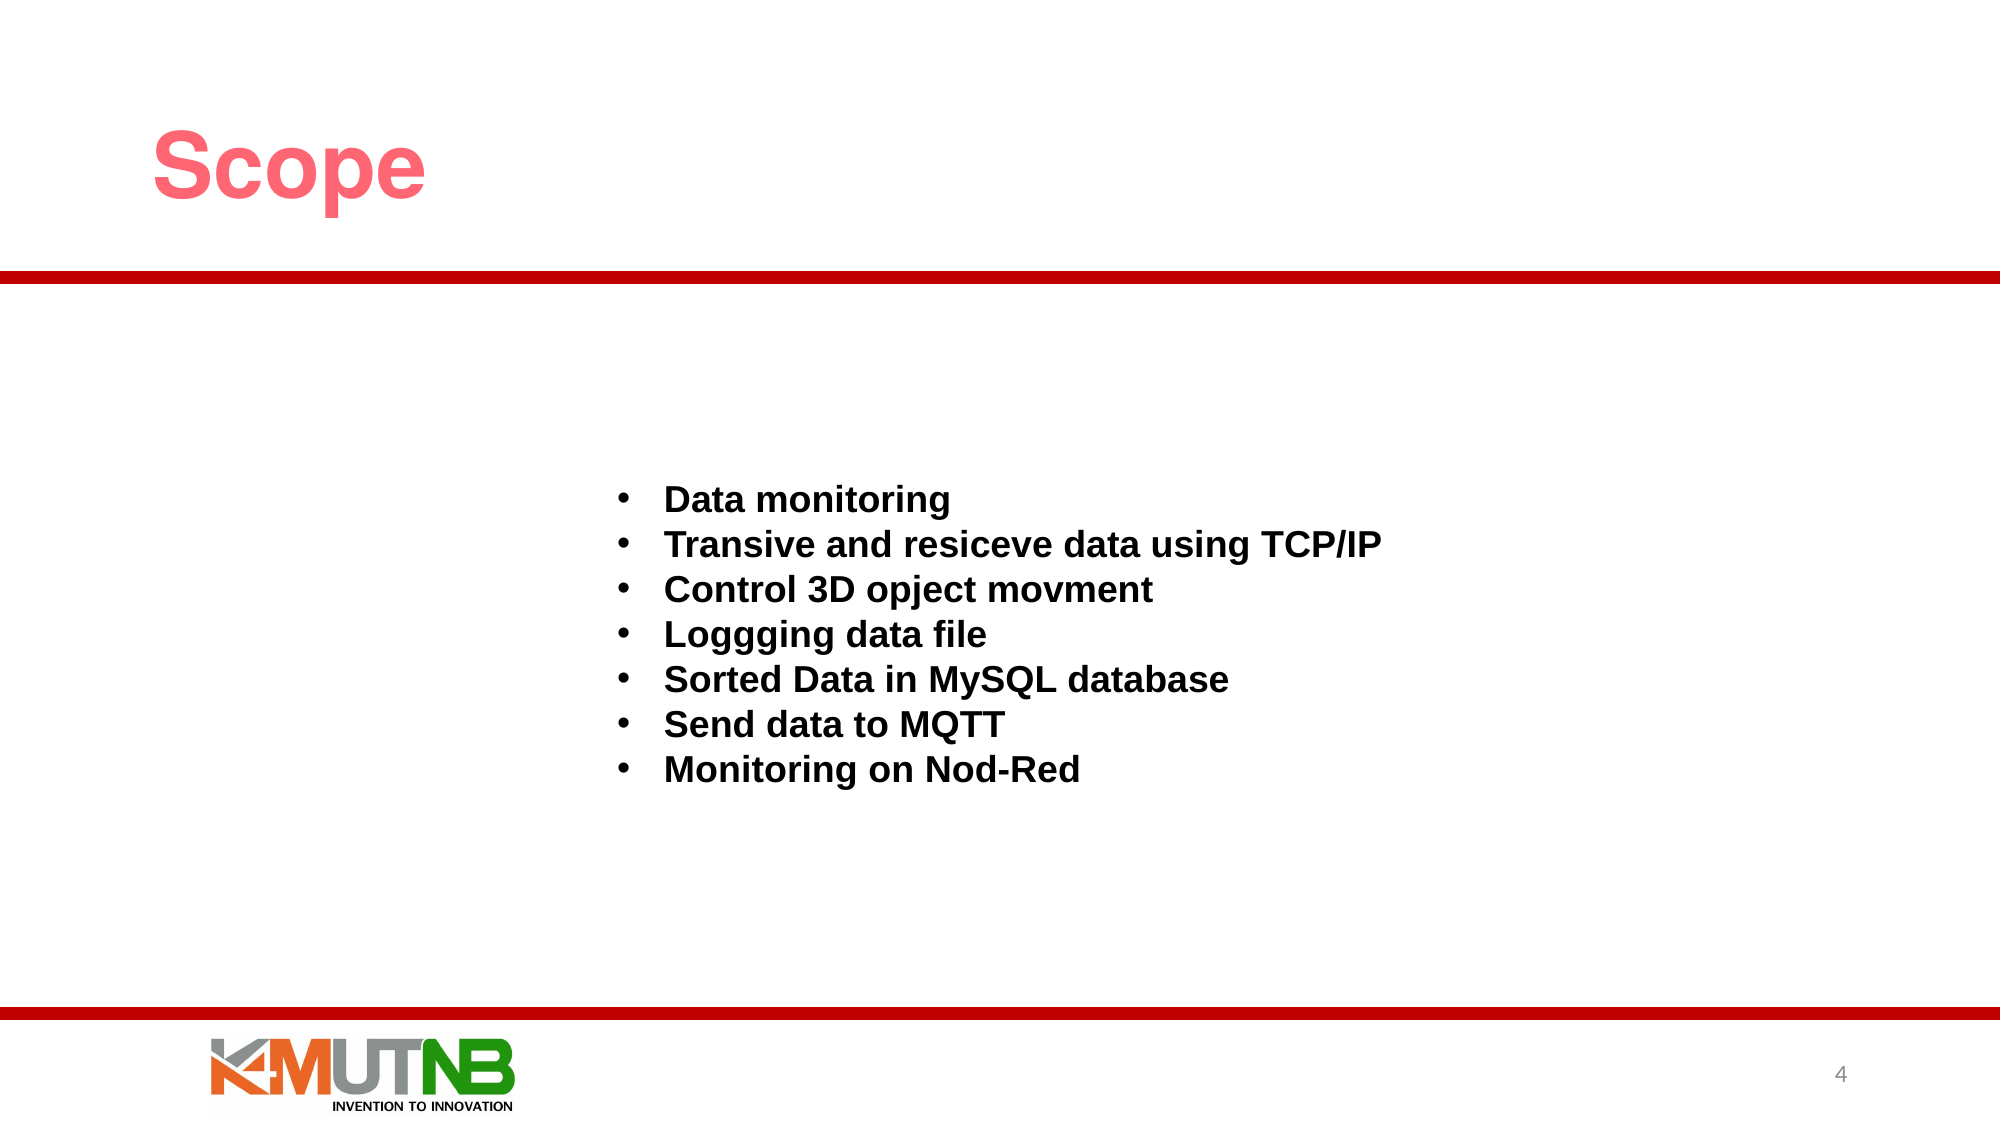

# Scope
Data monitoring
Transive and resiceve data using TCP/IP
Control 3D opject movment
Loggging data file
Sorted Data in MySQL database
Send data to MQTT
Monitoring on Nod-Red
4